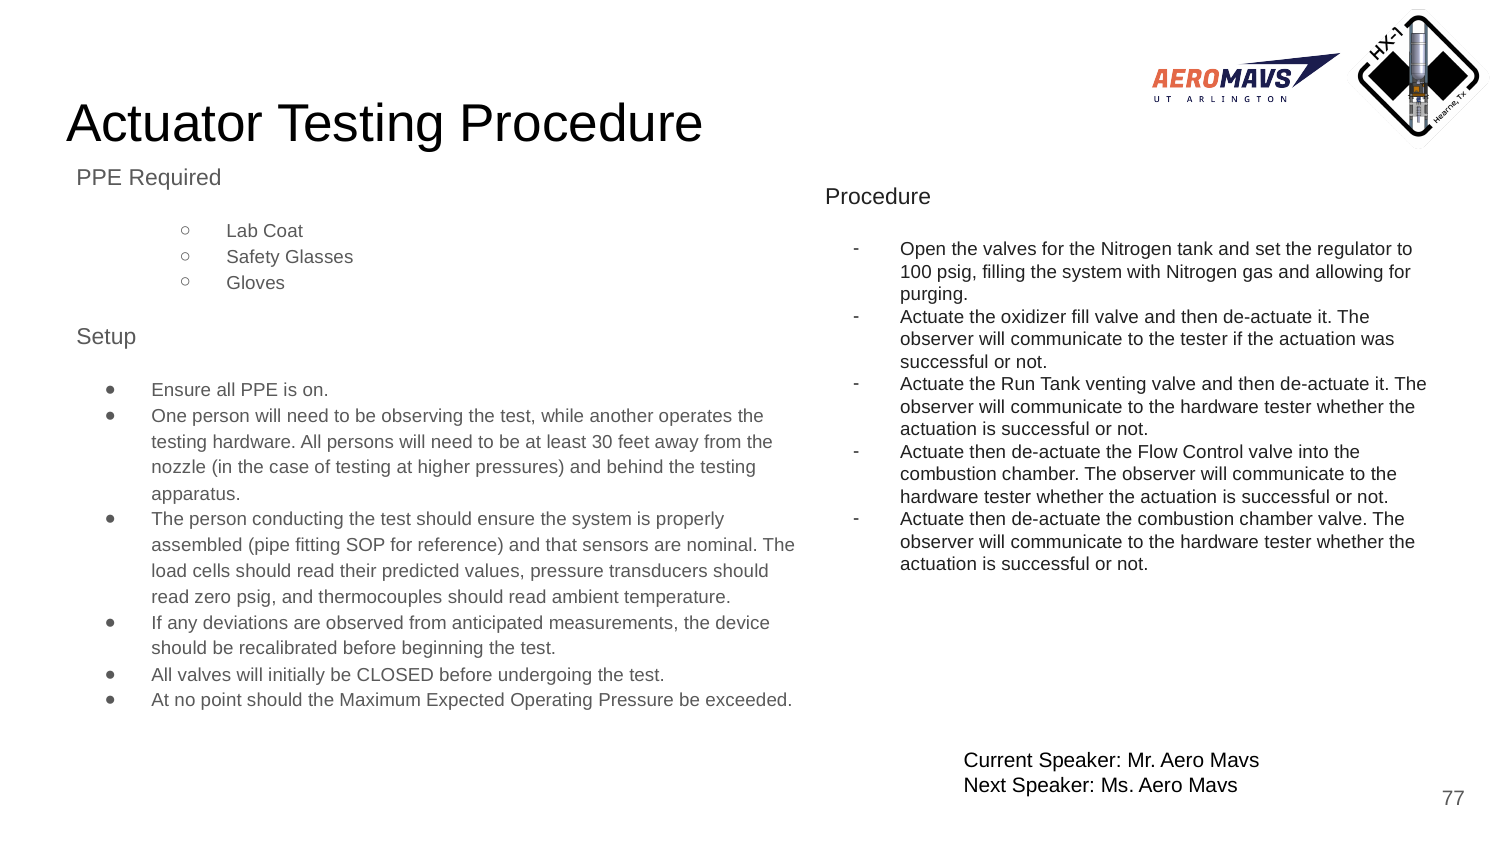

# Actuator Testing Procedure
PPE Required
Lab Coat
Safety Glasses
Gloves
Setup
Ensure all PPE is on.
One person will need to be observing the test, while another operates the testing hardware. All persons will need to be at least 30 feet away from the nozzle (in the case of testing at higher pressures) and behind the testing apparatus.
The person conducting the test should ensure the system is properly assembled (pipe fitting SOP for reference) and that sensors are nominal. The load cells should read their predicted values, pressure transducers should read zero psig, and thermocouples should read ambient temperature.
If any deviations are observed from anticipated measurements, the device should be recalibrated before beginning the test.
All valves will initially be CLOSED before undergoing the test.
At no point should the Maximum Expected Operating Pressure be exceeded.

Procedure

Open the valves for the Nitrogen tank and set the regulator to 100 psig, filling the system with Nitrogen gas and allowing for purging.
Actuate the oxidizer fill valve and then de-actuate it. The observer will communicate to the tester if the actuation was successful or not.
Actuate the Run Tank venting valve and then de-actuate it. The observer will communicate to the hardware tester whether the actuation is successful or not.
Actuate then de-actuate the Flow Control valve into the combustion chamber. The observer will communicate to the hardware tester whether the actuation is successful or not.
Actuate then de-actuate the combustion chamber valve. The observer will communicate to the hardware tester whether the actuation is successful or not.

Current Speaker: Mr. Aero Mavs
Next Speaker: Ms. Aero Mavs
77